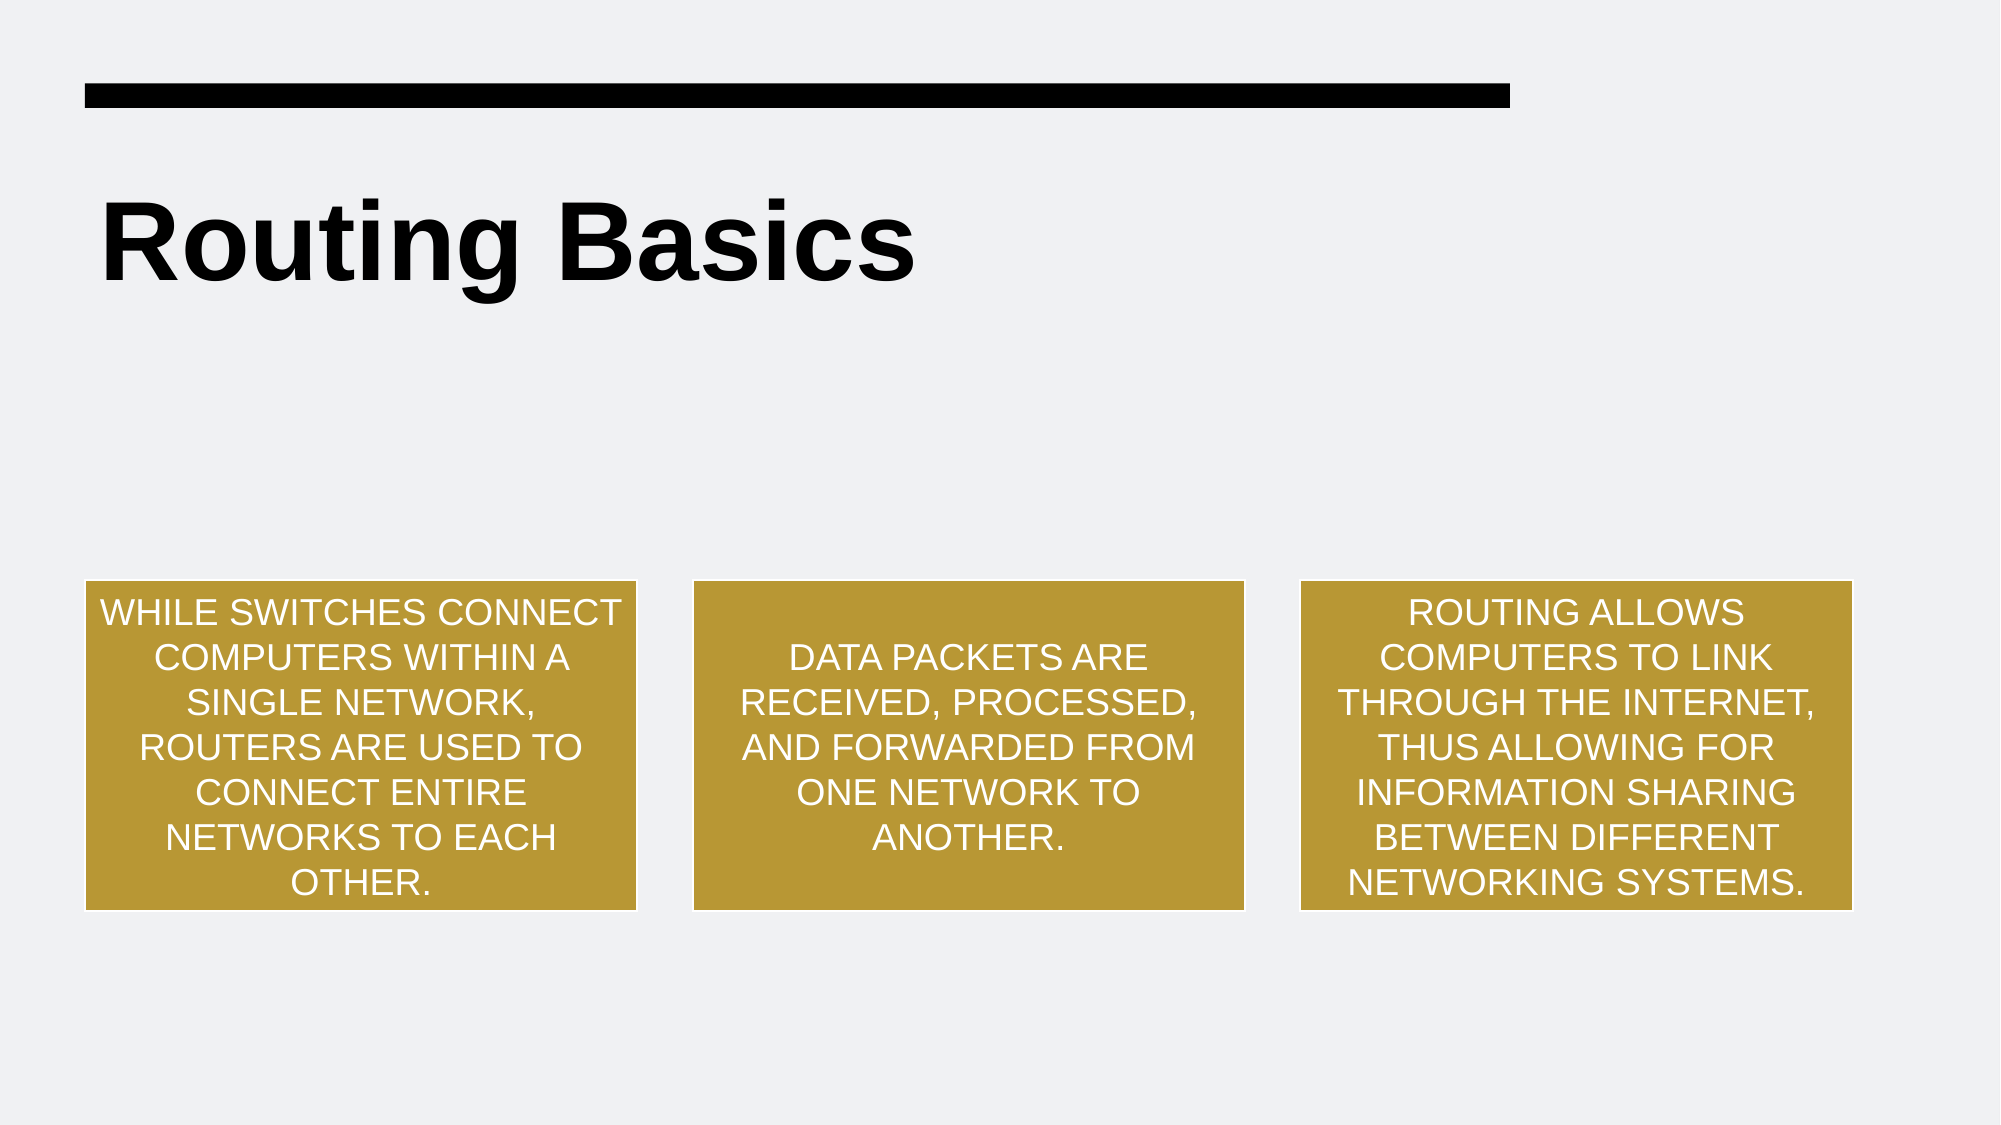

# Routing Basics
While switches connect computers within a single network, routers are used to connect entire networks to each other.
Data packets are received, processed, and forwarded from one network to another.
Routing allows computers to link through the internet, thus allowing for information sharing between different networking systems.